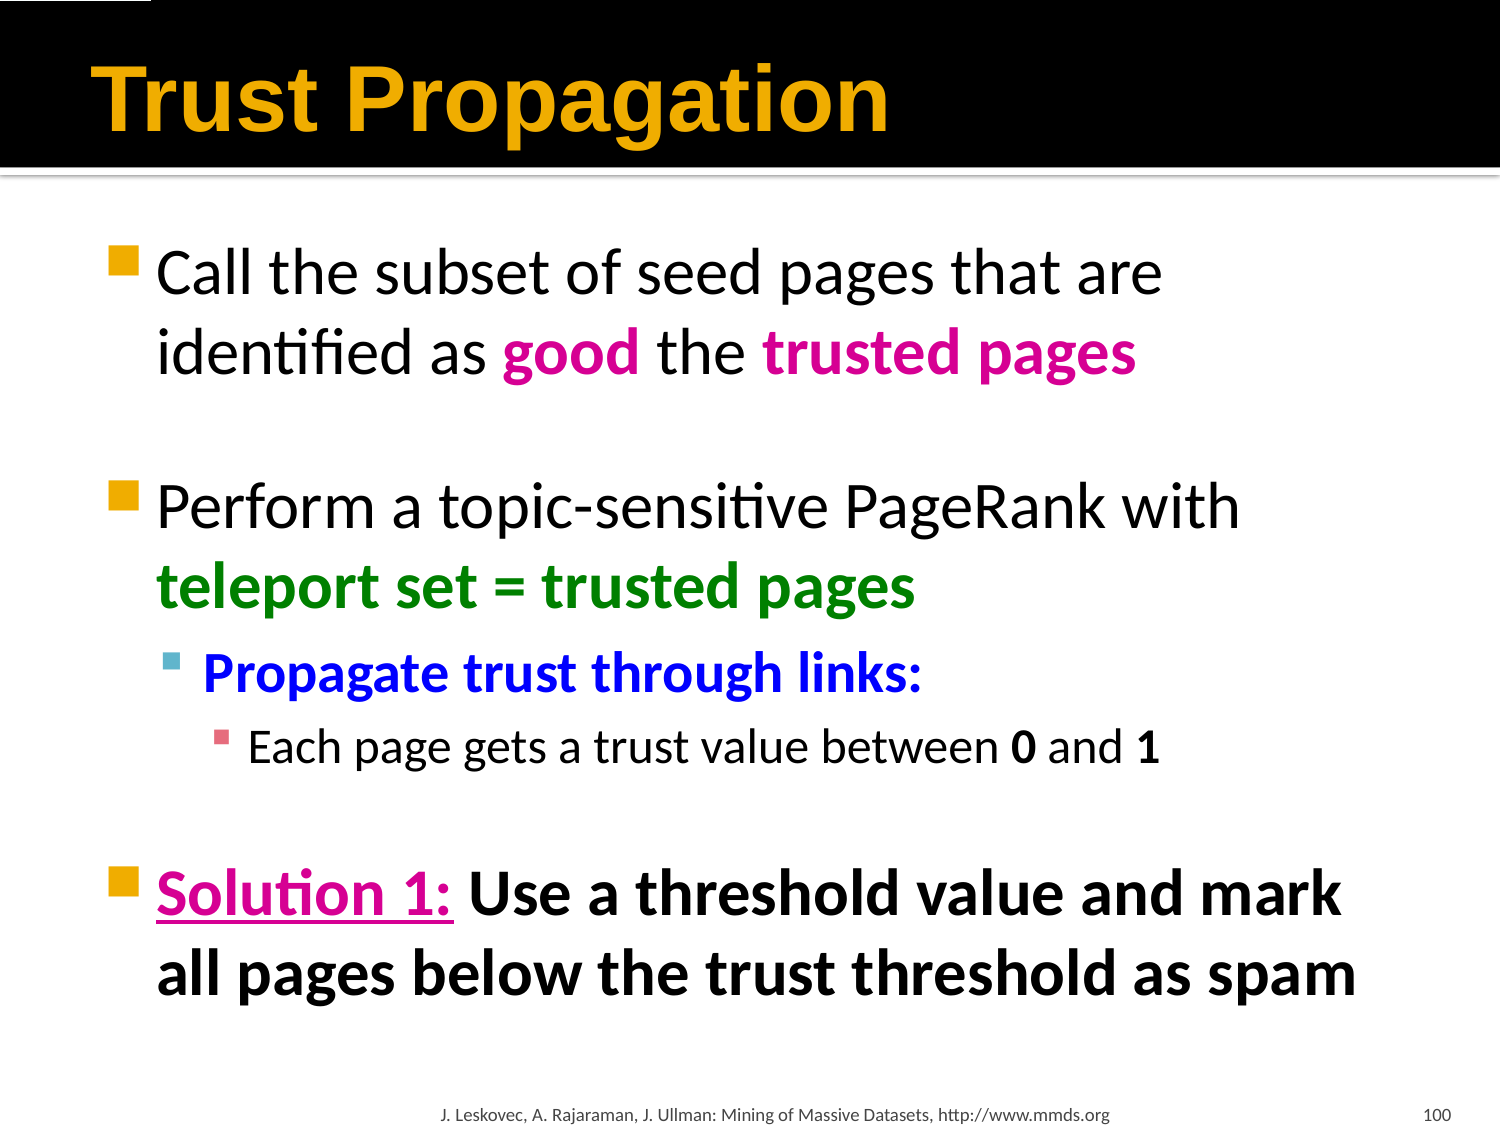

# Trust Propagation
Call the subset of seed pages that are identified as good the trusted pages

Perform a topic-sensitive PageRank with teleport set = trusted pages
Propagate trust through links:
Each page gets a trust value between 0 and 1

Solution 1: Use a threshold value and mark all pages below the trust threshold as spam
J. Leskovec, A. Rajaraman, J. Ullman: Mining of Massive Datasets, http://www.mmds.org
100